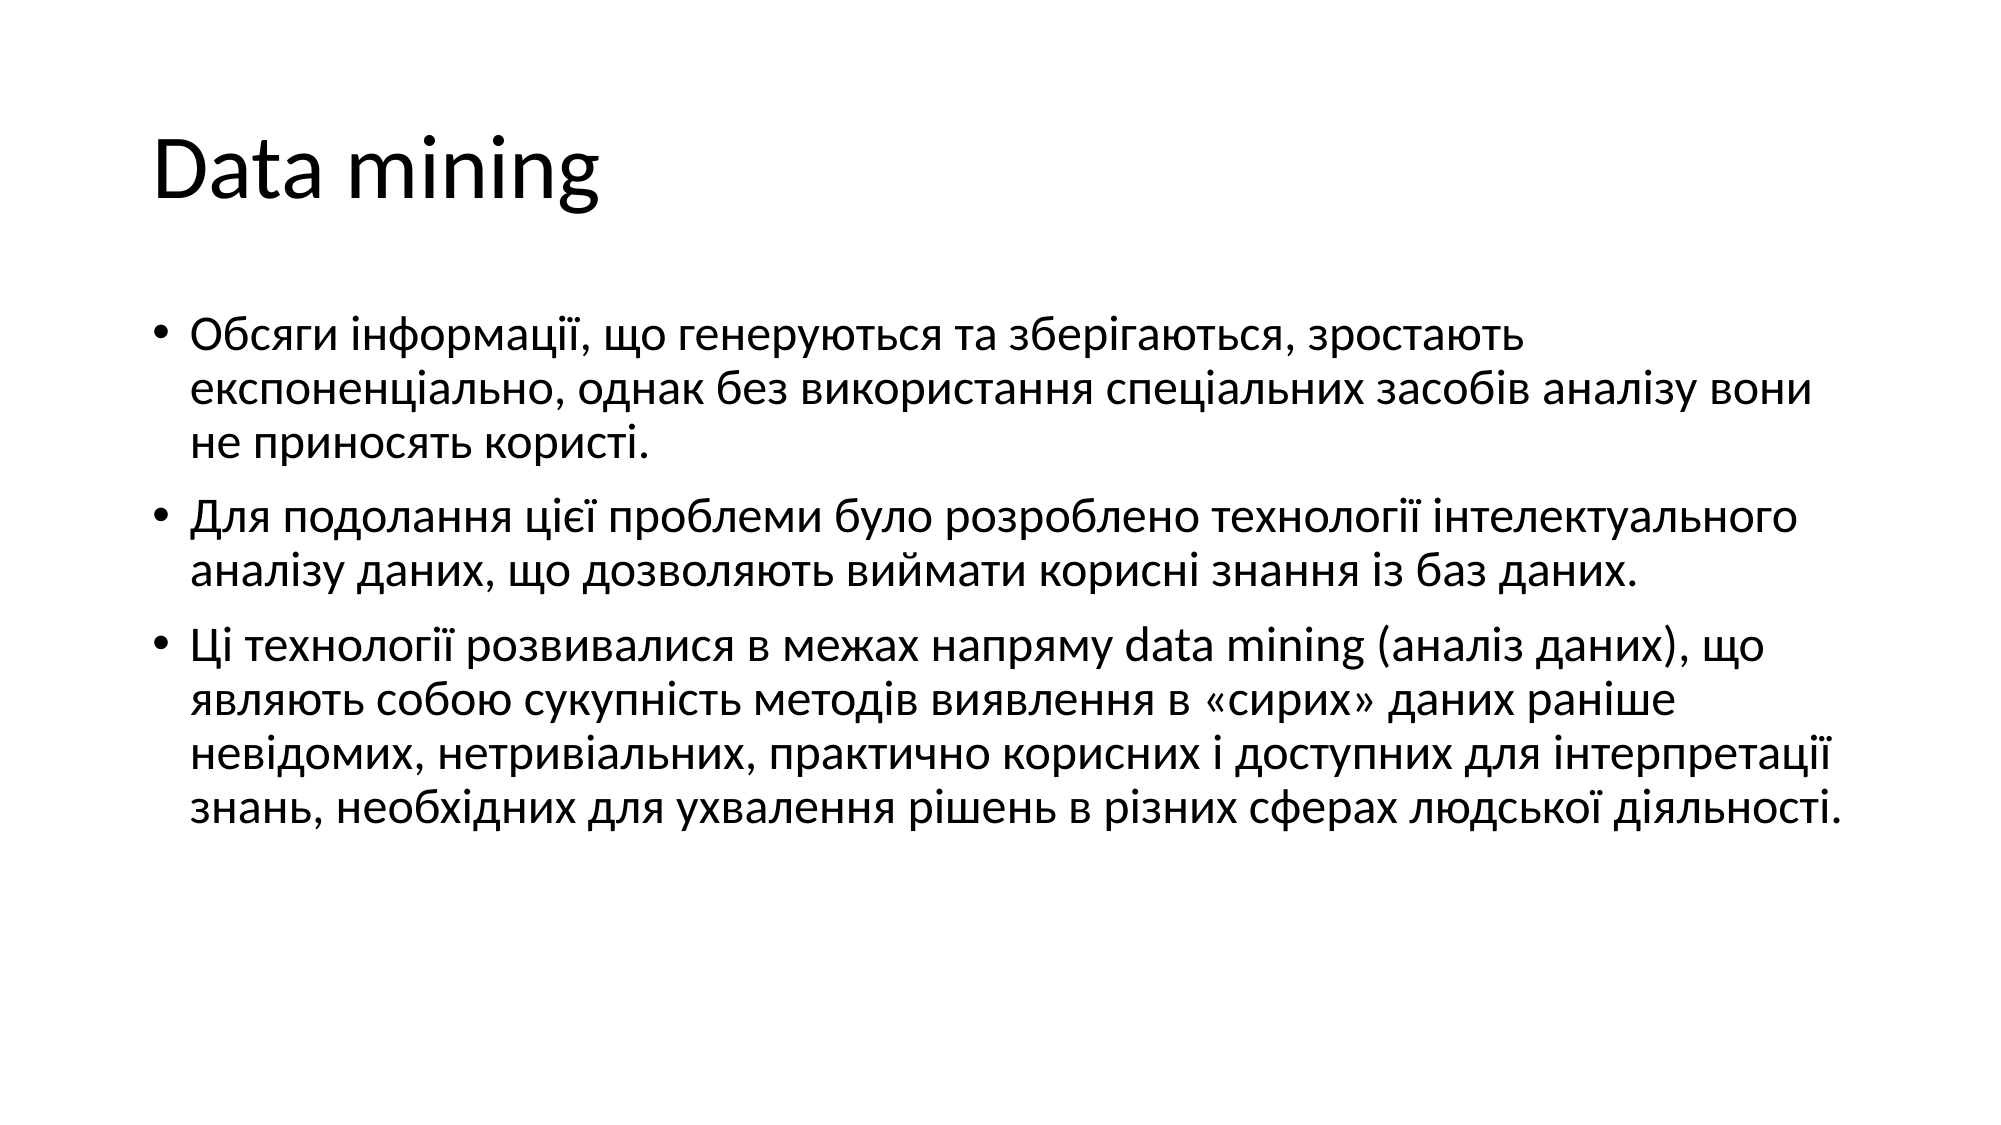

# Data mining
Обсяги інформації, що генеруються та зберігаються, зростають експоненціально, однак без використання спеціальних засобів аналізу вони не приносять користі.
Для подолання цієї проблеми було розроблено технології інтелектуального аналізу даних, що дозволяють виймати корисні знання із баз даних.
Ці технології розвивалися в межах напряму data mining (аналіз даних), що являють собою сукупність методів виявлення в «сирих» даних раніше невідомих, нетривіальних, практично корисних і доступних для інтерпретації знань, необхідних для ухвалення рішень в різних сферах людської діяльності.